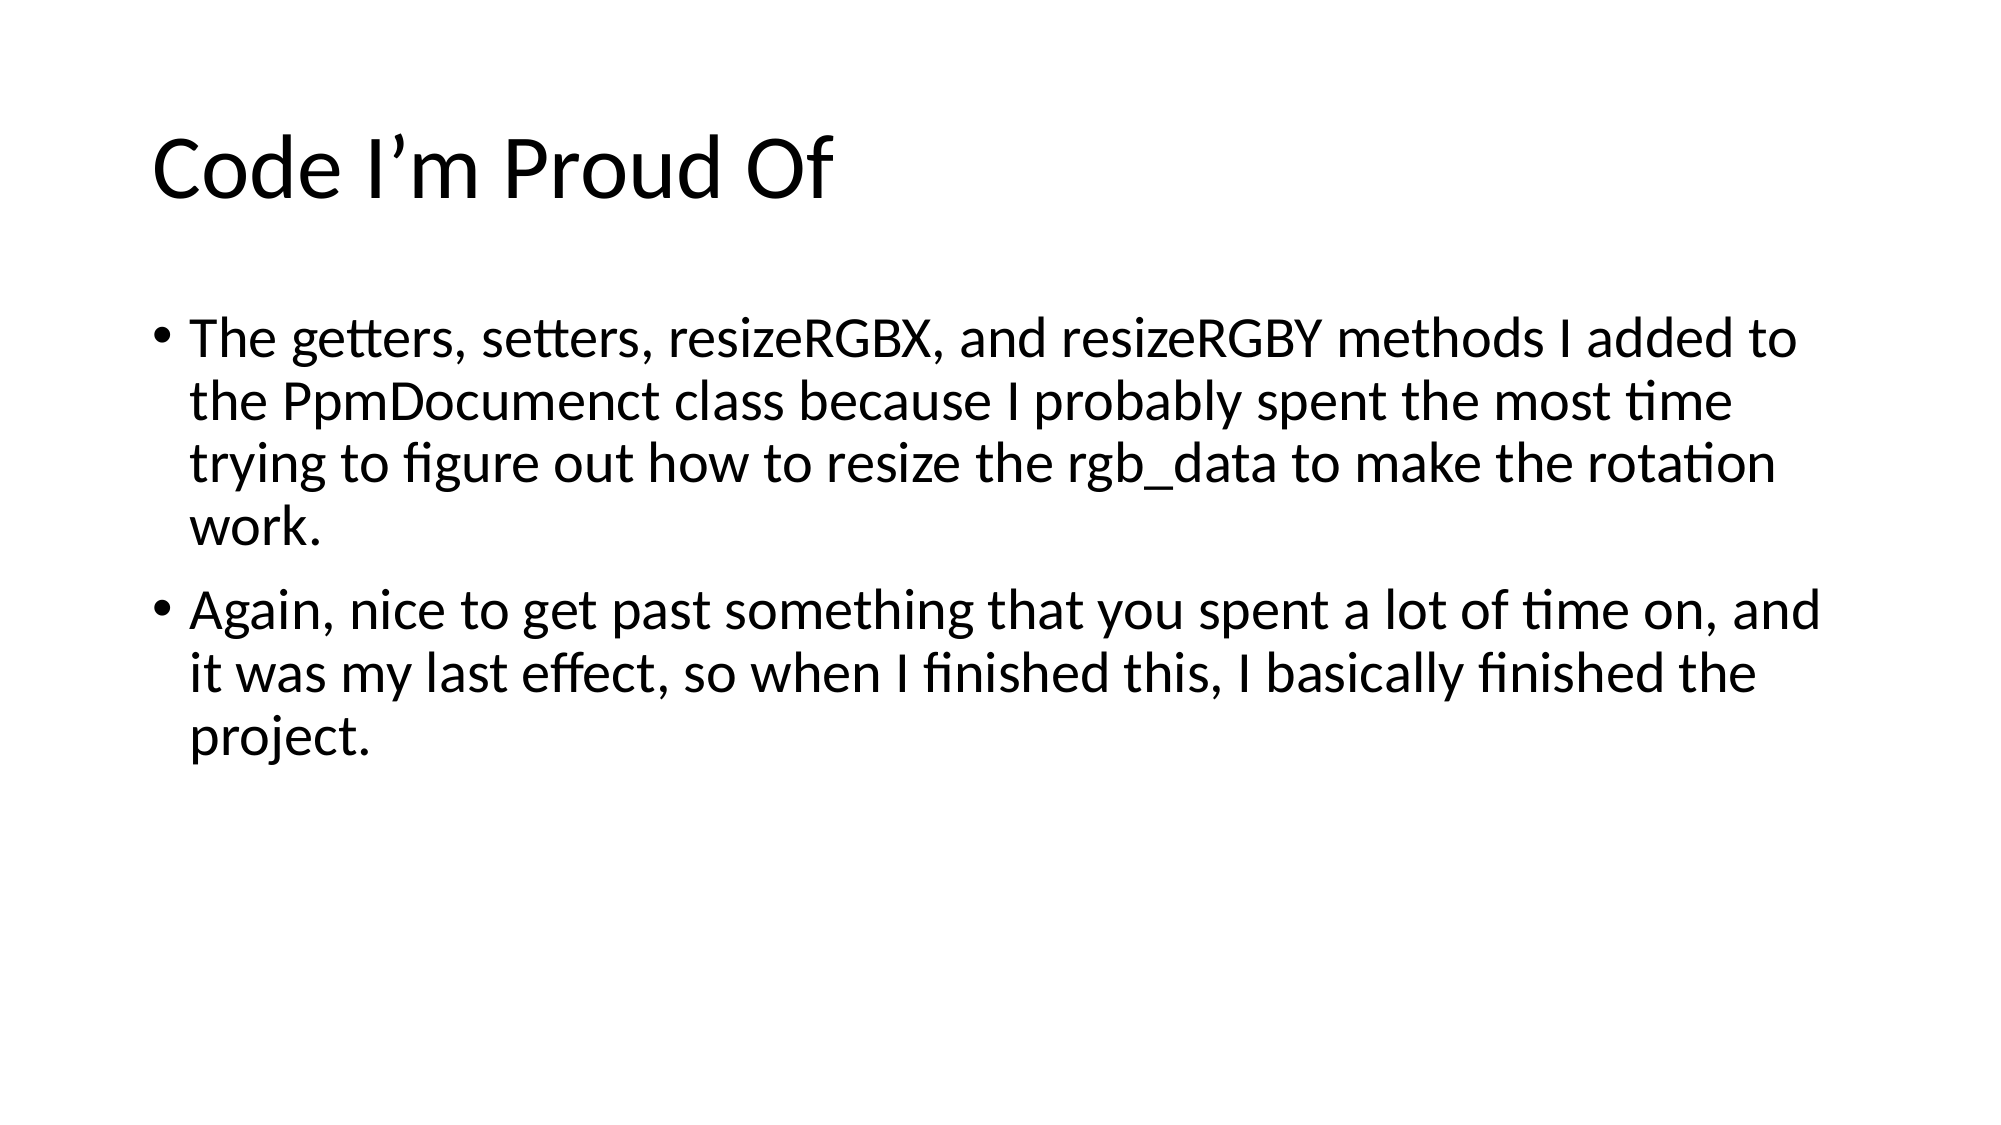

# Code I’m Proud Of
The getters, setters, resizeRGBX, and resizeRGBY methods I added to the PpmDocumenct class because I probably spent the most time trying to figure out how to resize the rgb_data to make the rotation work.
Again, nice to get past something that you spent a lot of time on, and it was my last effect, so when I finished this, I basically finished the project.